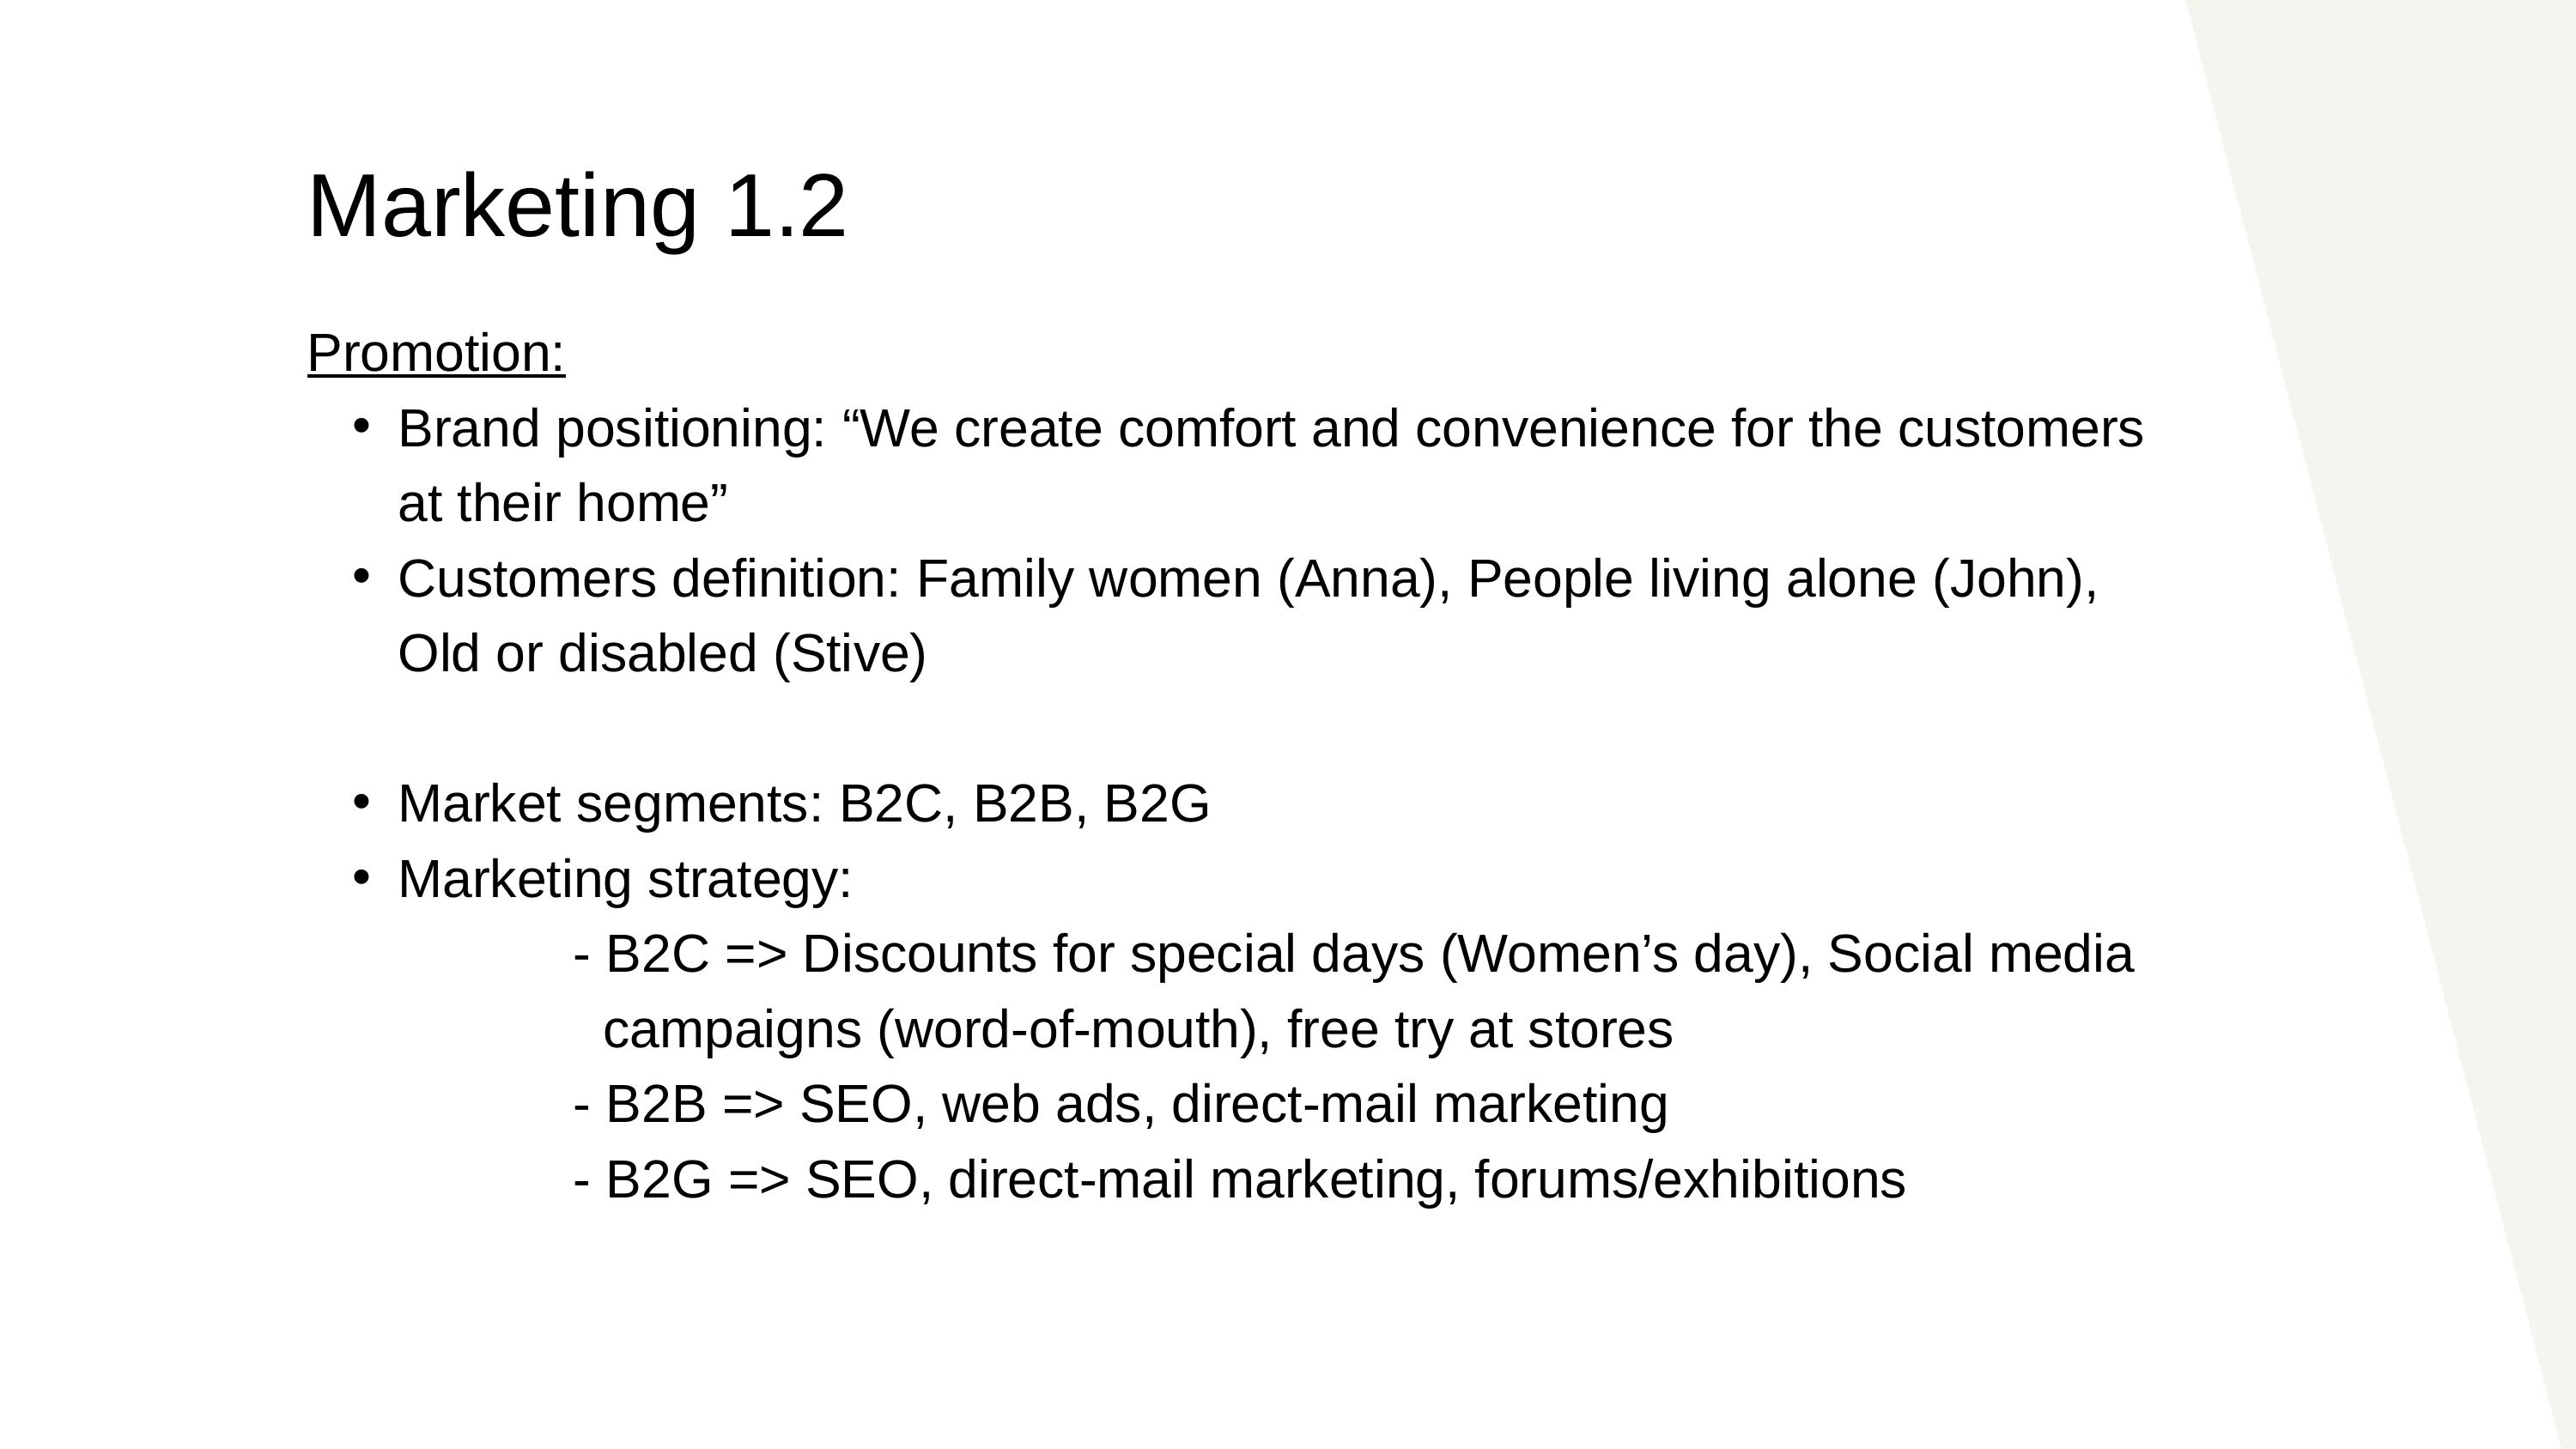

Marketing 1.2
Promotion:
Brand positioning: “We create comfort and convenience for the customers at their home”
Customers definition: Family women (Anna), People living alone (John), Old or disabled (Stive)

Market segments: B2C, B2B, B2G
Marketing strategy:
                  - B2C => Discounts for special days (Women’s day), Social media
                    campaigns (word-of-mouth), free try at stores
                  - B2B => SEO, web ads, direct-mail marketing
                  - B2G => SEO, direct-mail marketing, forums/exhibitions